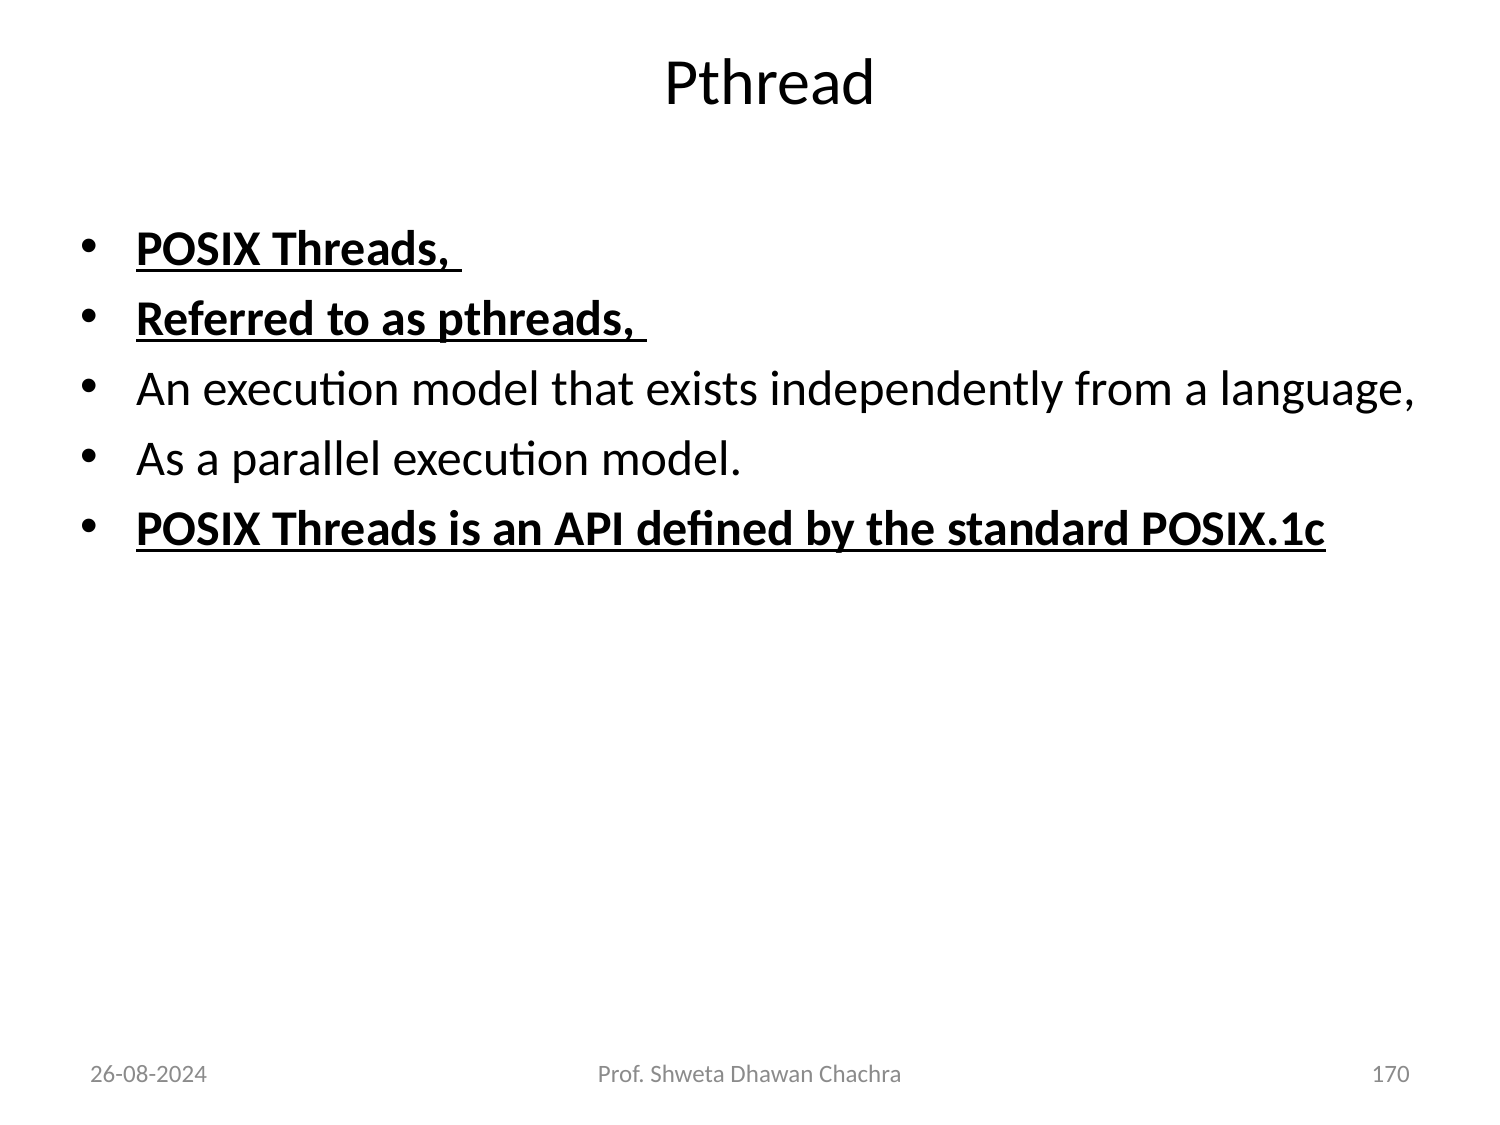

# Pthread
POSIX Threads,
Referred to as pthreads,
An execution model that exists independently from a language,
As a parallel execution model.
POSIX Threads is an API defined by the standard POSIX.1c
26-08-2024
Prof. Shweta Dhawan Chachra
170